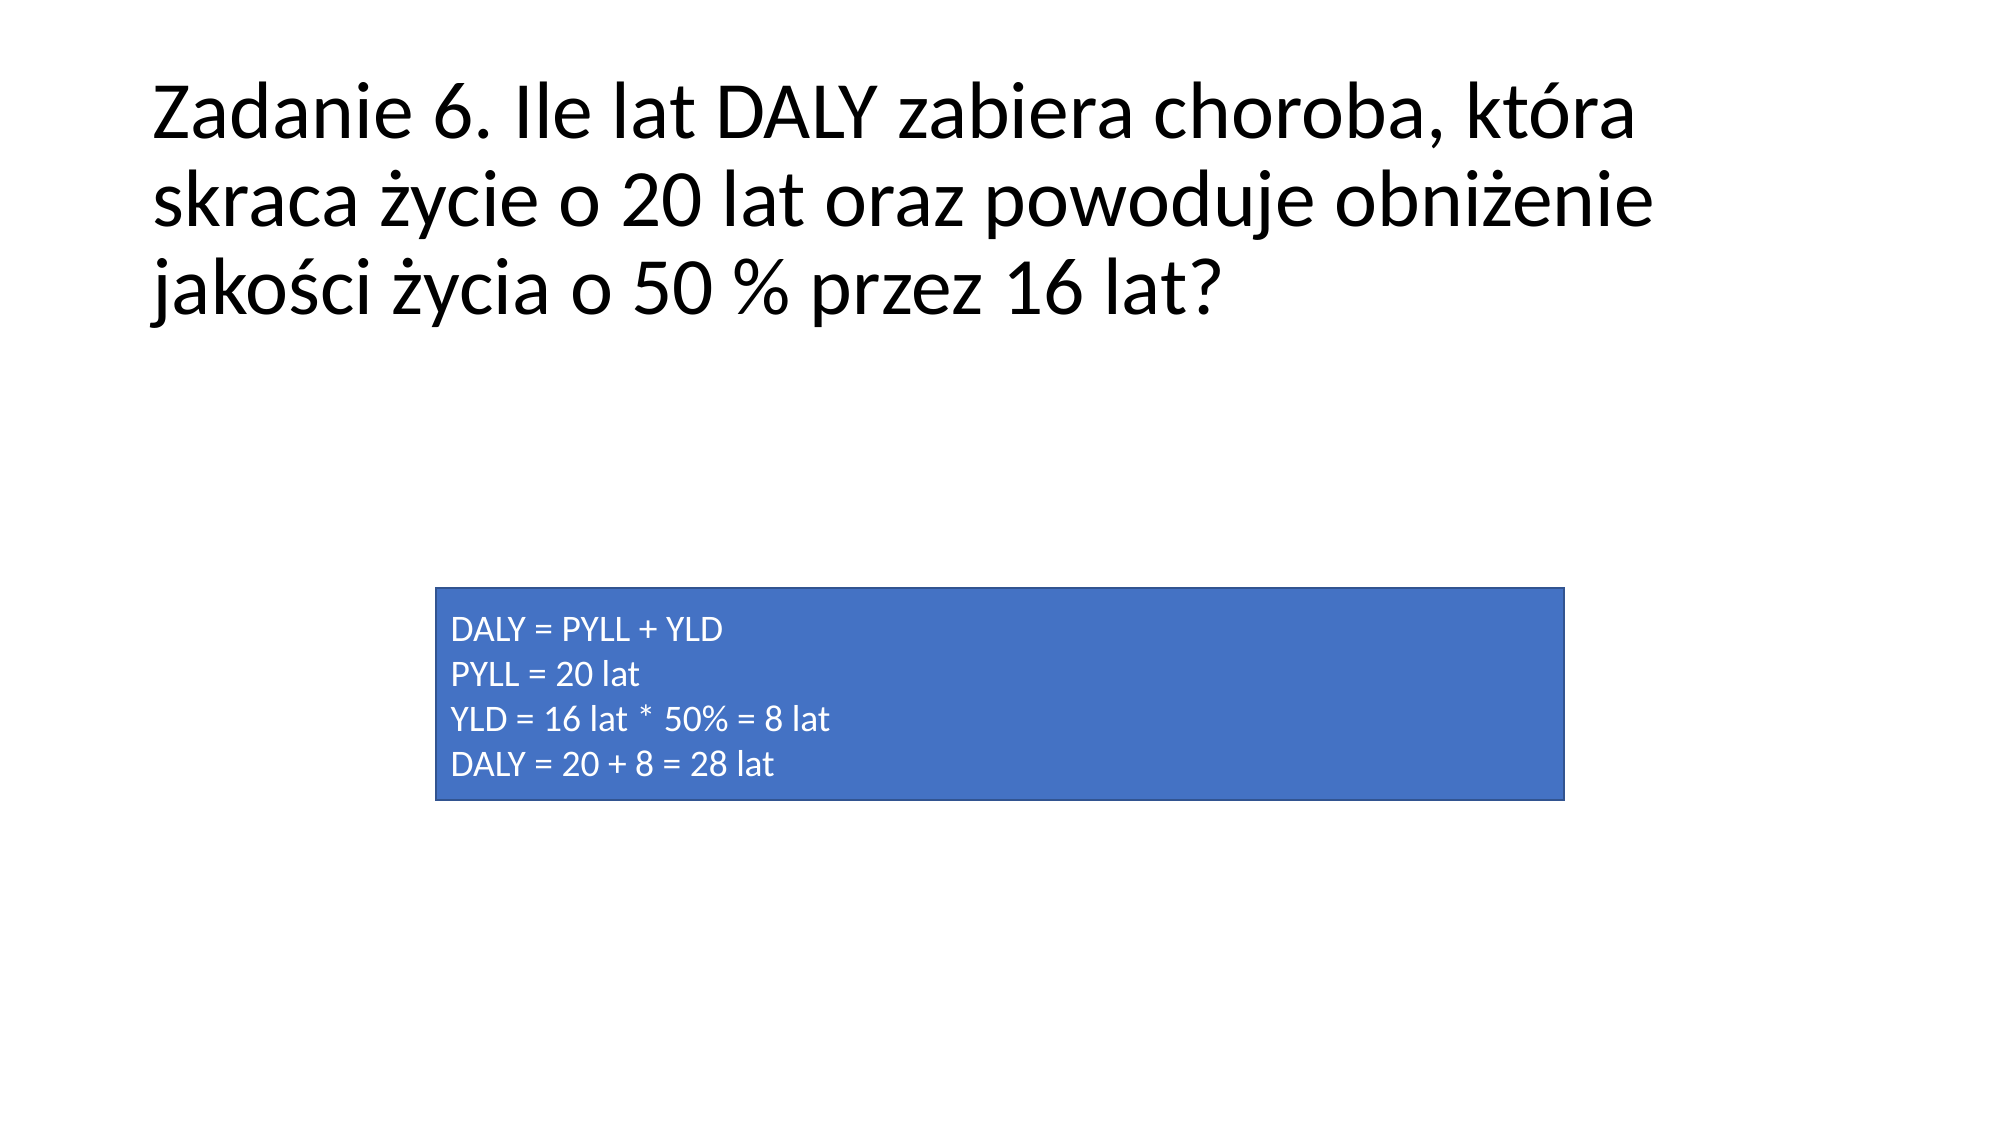

# Zadanie 6. Ile lat DALY zabiera choroba, która skraca życie o 20 lat oraz powoduje obniżenie jakości życia o 50 % przez 16 lat?
DALY = PYLL + YLD
PYLL = 20 lat
YLD = 16 lat * 50% = 8 lat
DALY = 20 + 8 = 28 lat